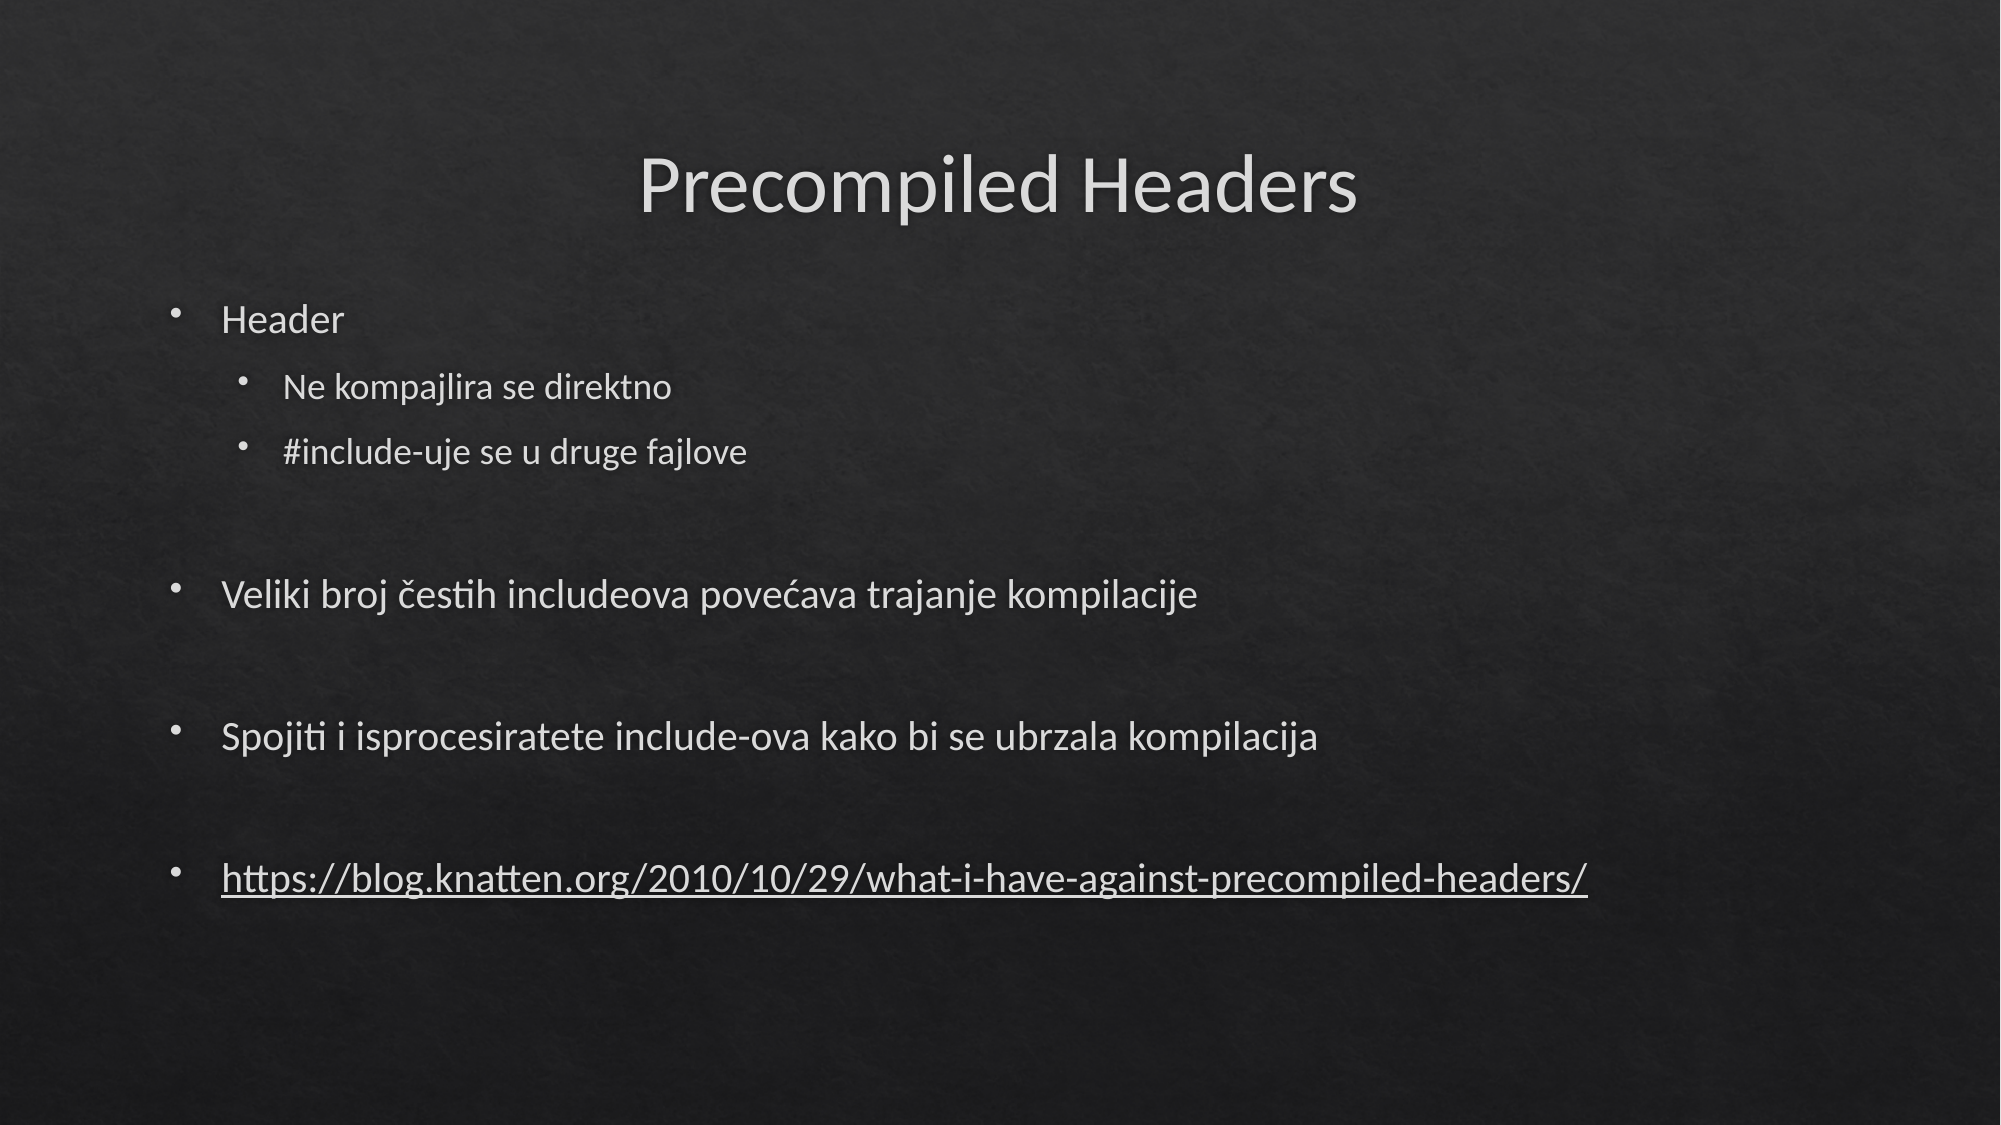

# Precompiled Headers
Header
Ne kompajlira se direktno
#include-uje se u druge fajlove

Veliki broj čestih includeova povećava trajanje kompilacije

Spojiti i isprocesiratete include-ova kako bi se ubrzala kompilacija

https://blog.knatten.org/2010/10/29/what-i-have-against-precompiled-headers/